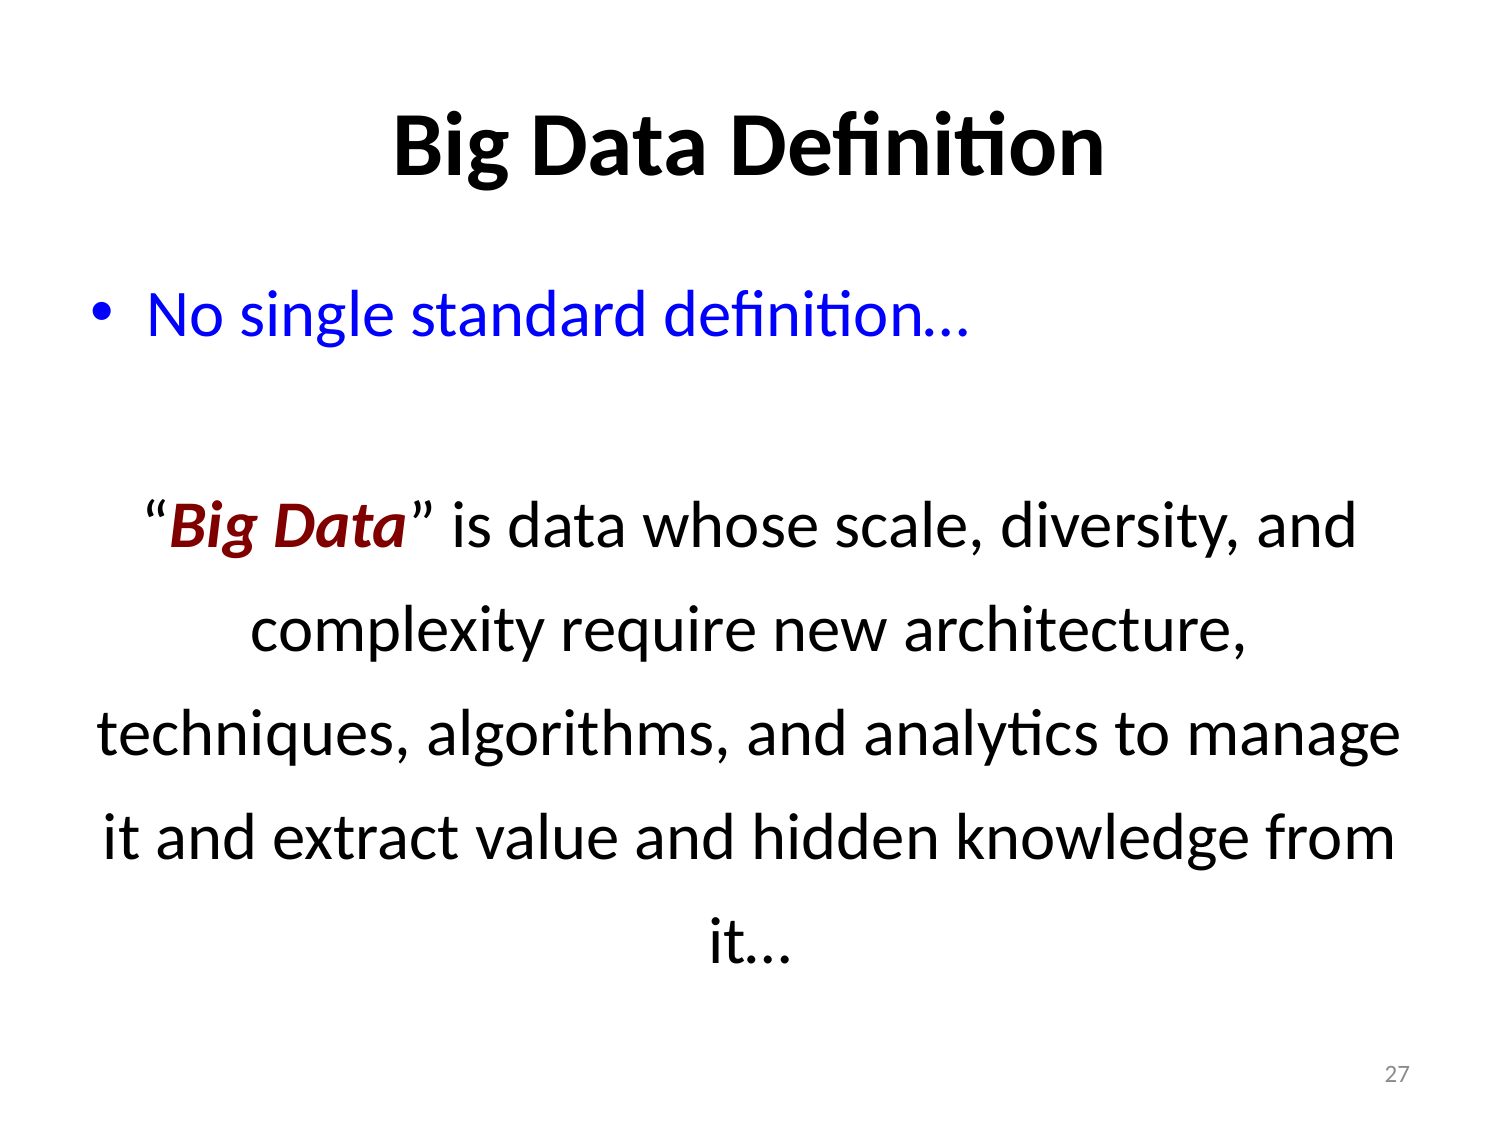

# Big Data Definition
No single standard definition…

“Big Data” is data whose scale, diversity, and complexity require new architecture, techniques, algorithms, and analytics to manage it and extract value and hidden knowledge from it…
27